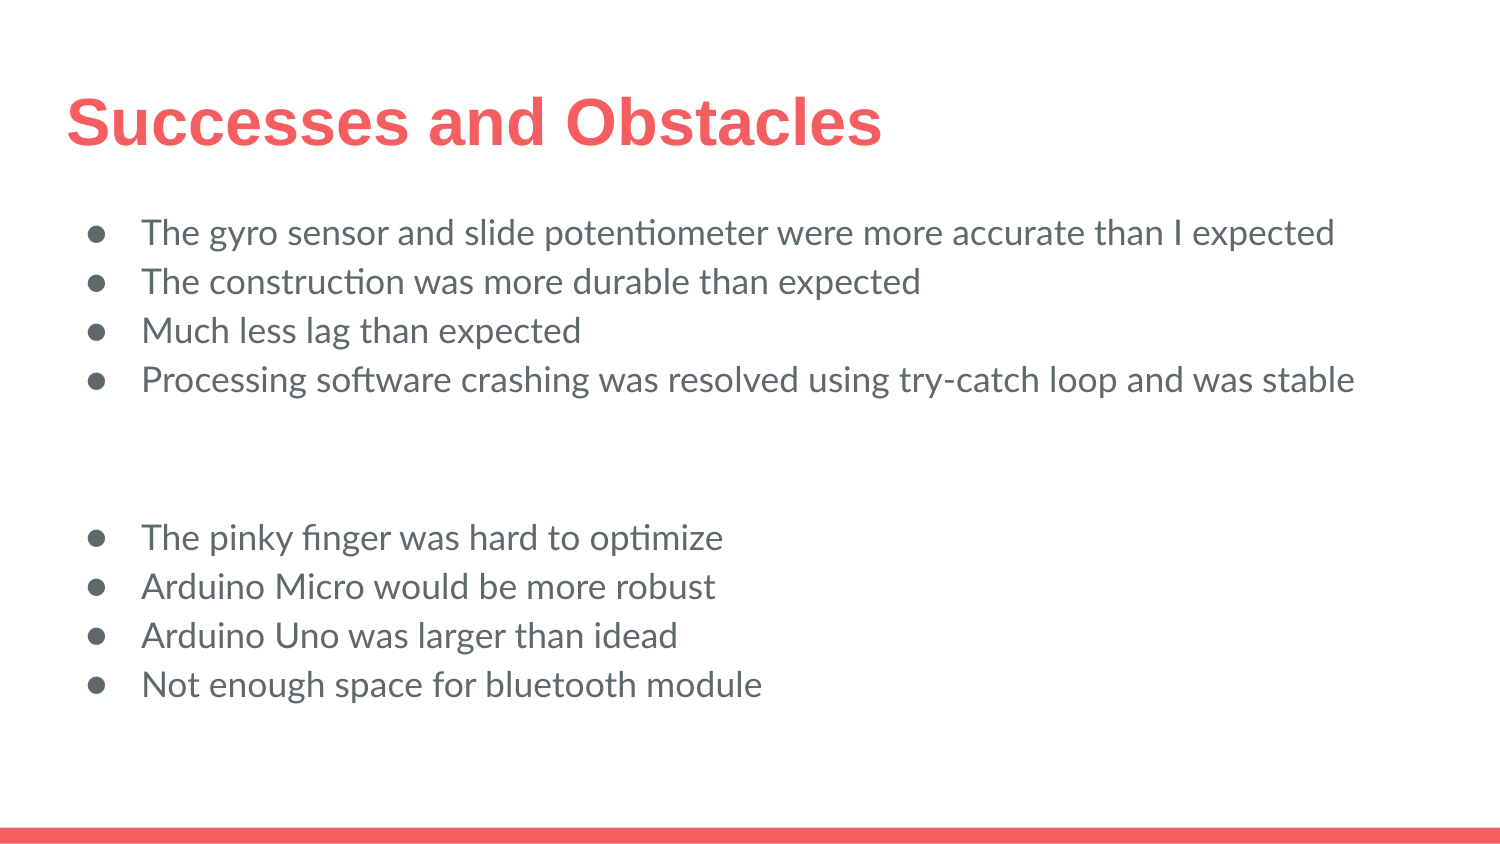

# Successes and Obstacles
The gyro sensor and slide potentiometer were more accurate than I expected
The construction was more durable than expected
Much less lag than expected
Processing software crashing was resolved using try-catch loop and was stable

The pinky finger was hard to optimize
Arduino Micro would be more robust
Arduino Uno was larger than idead
Not enough space for bluetooth module